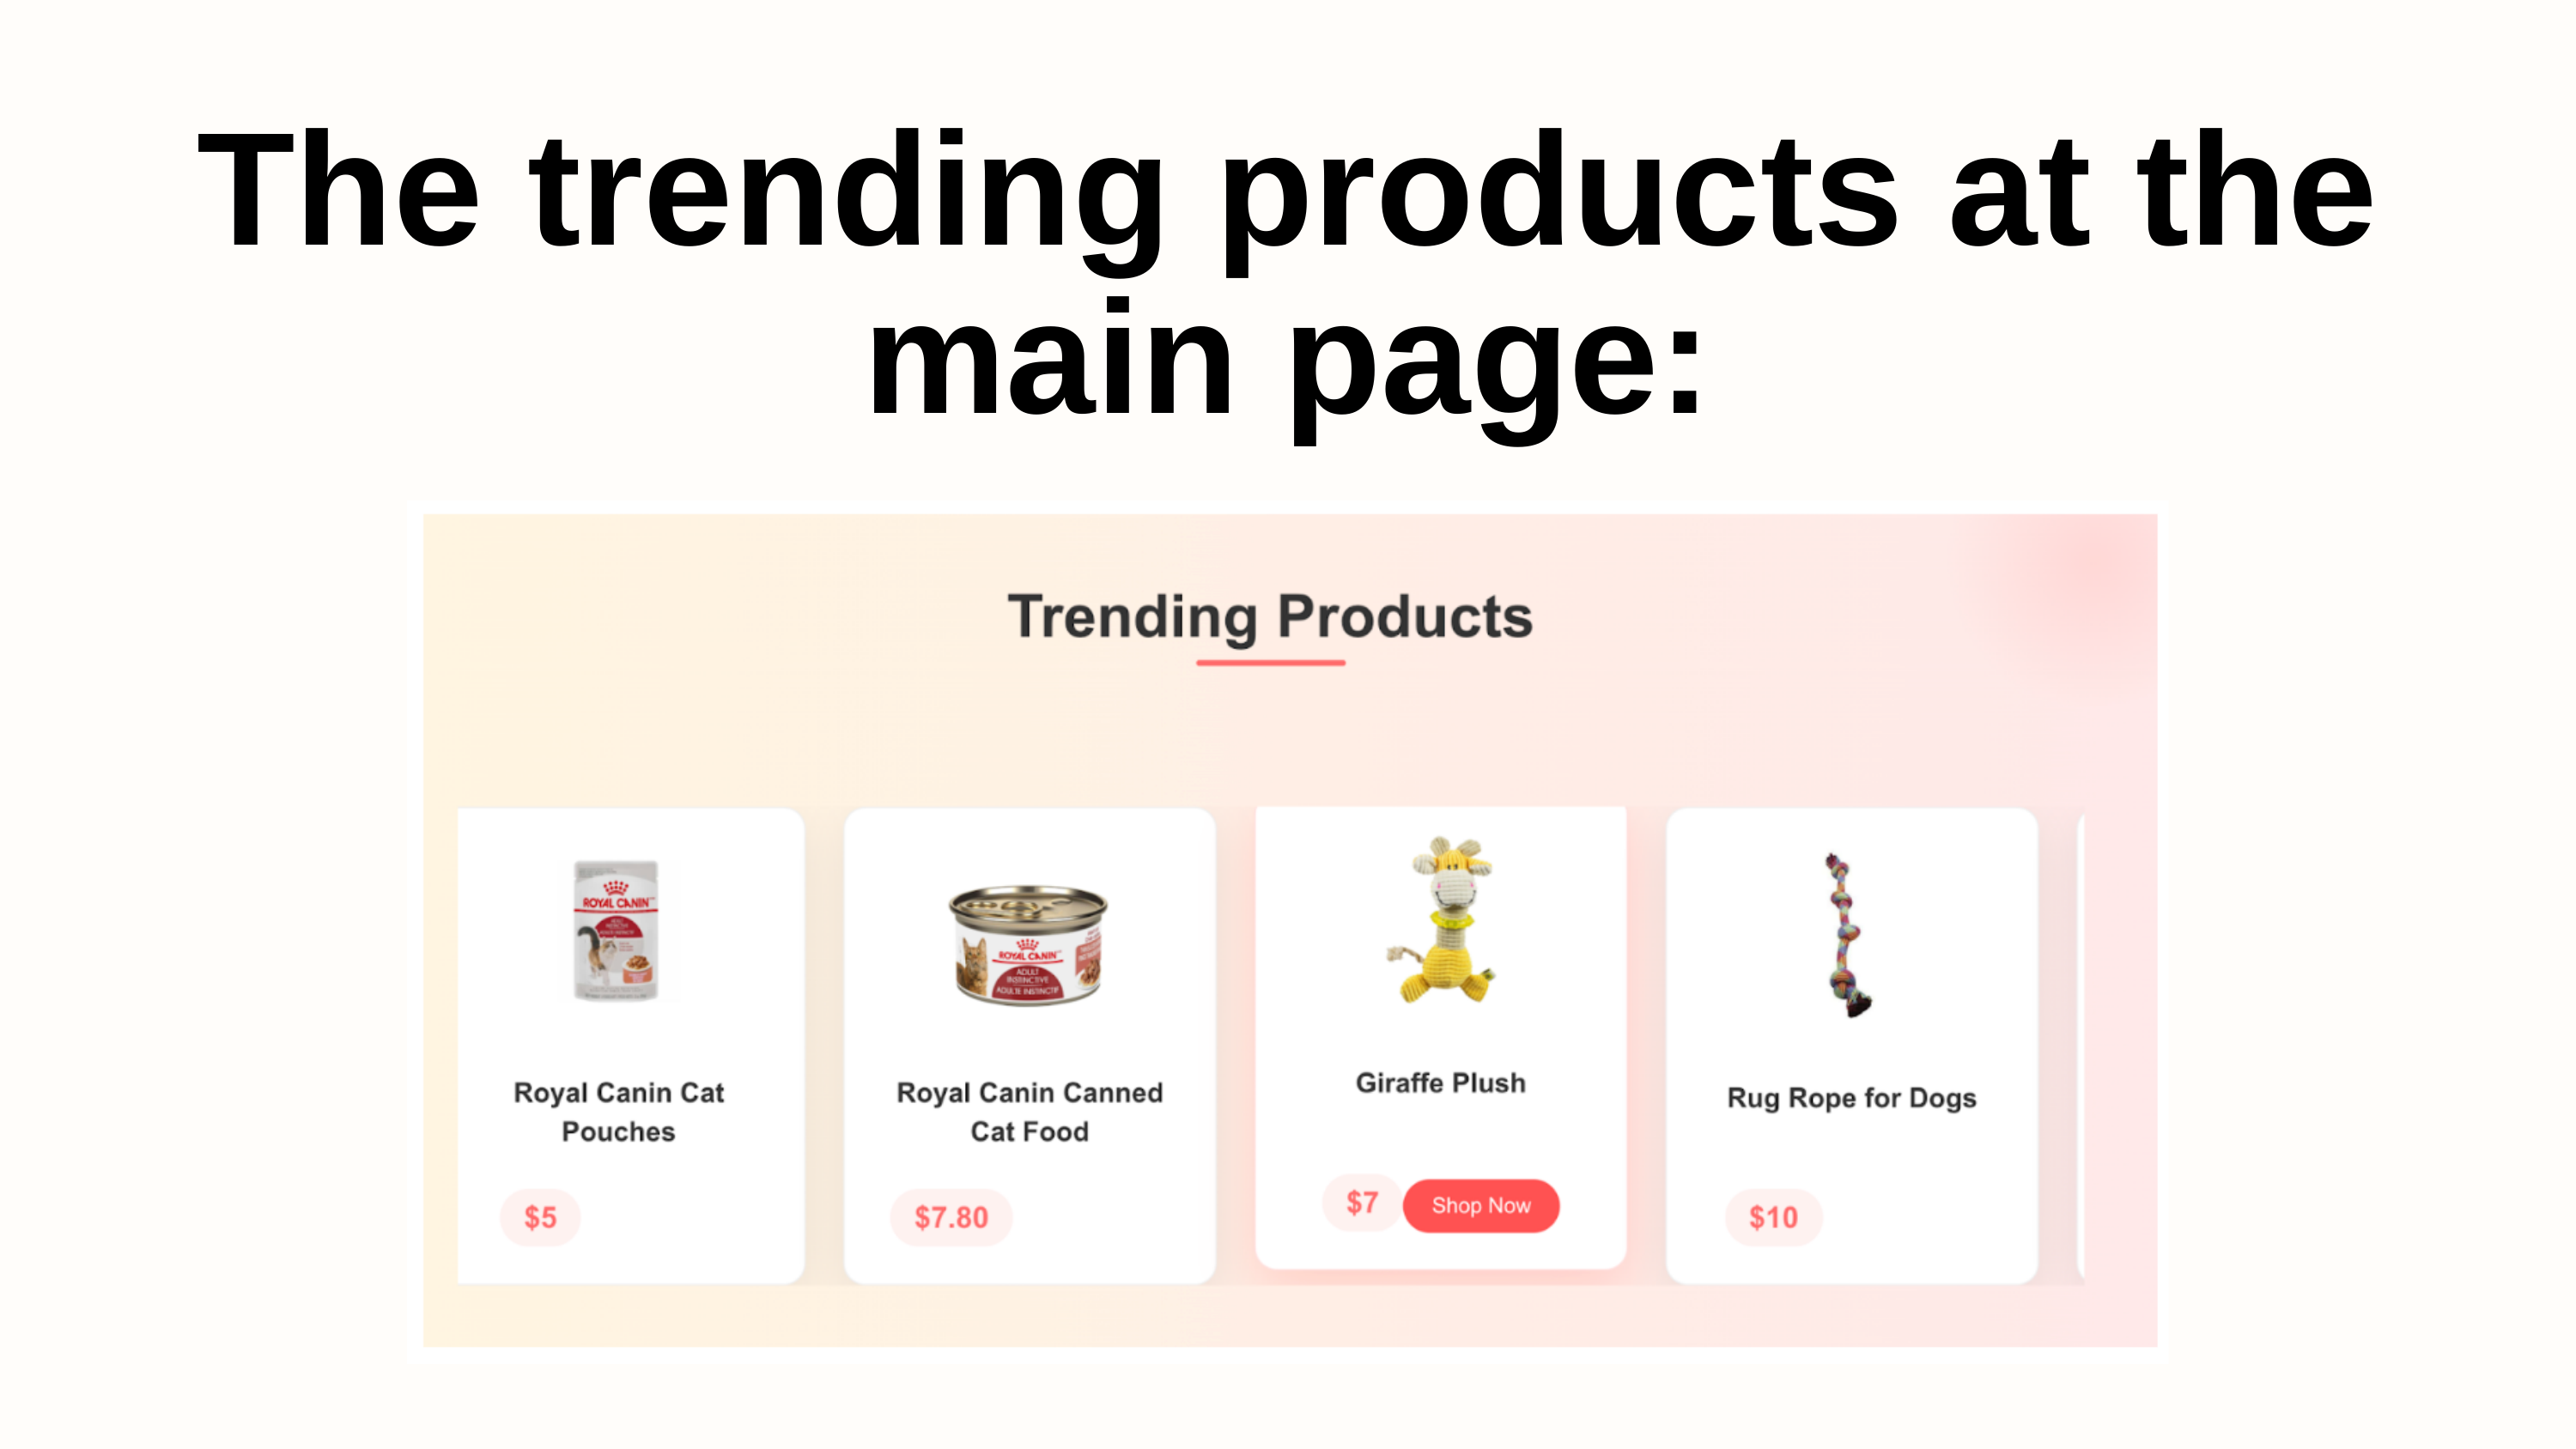

The trending products at the main page: